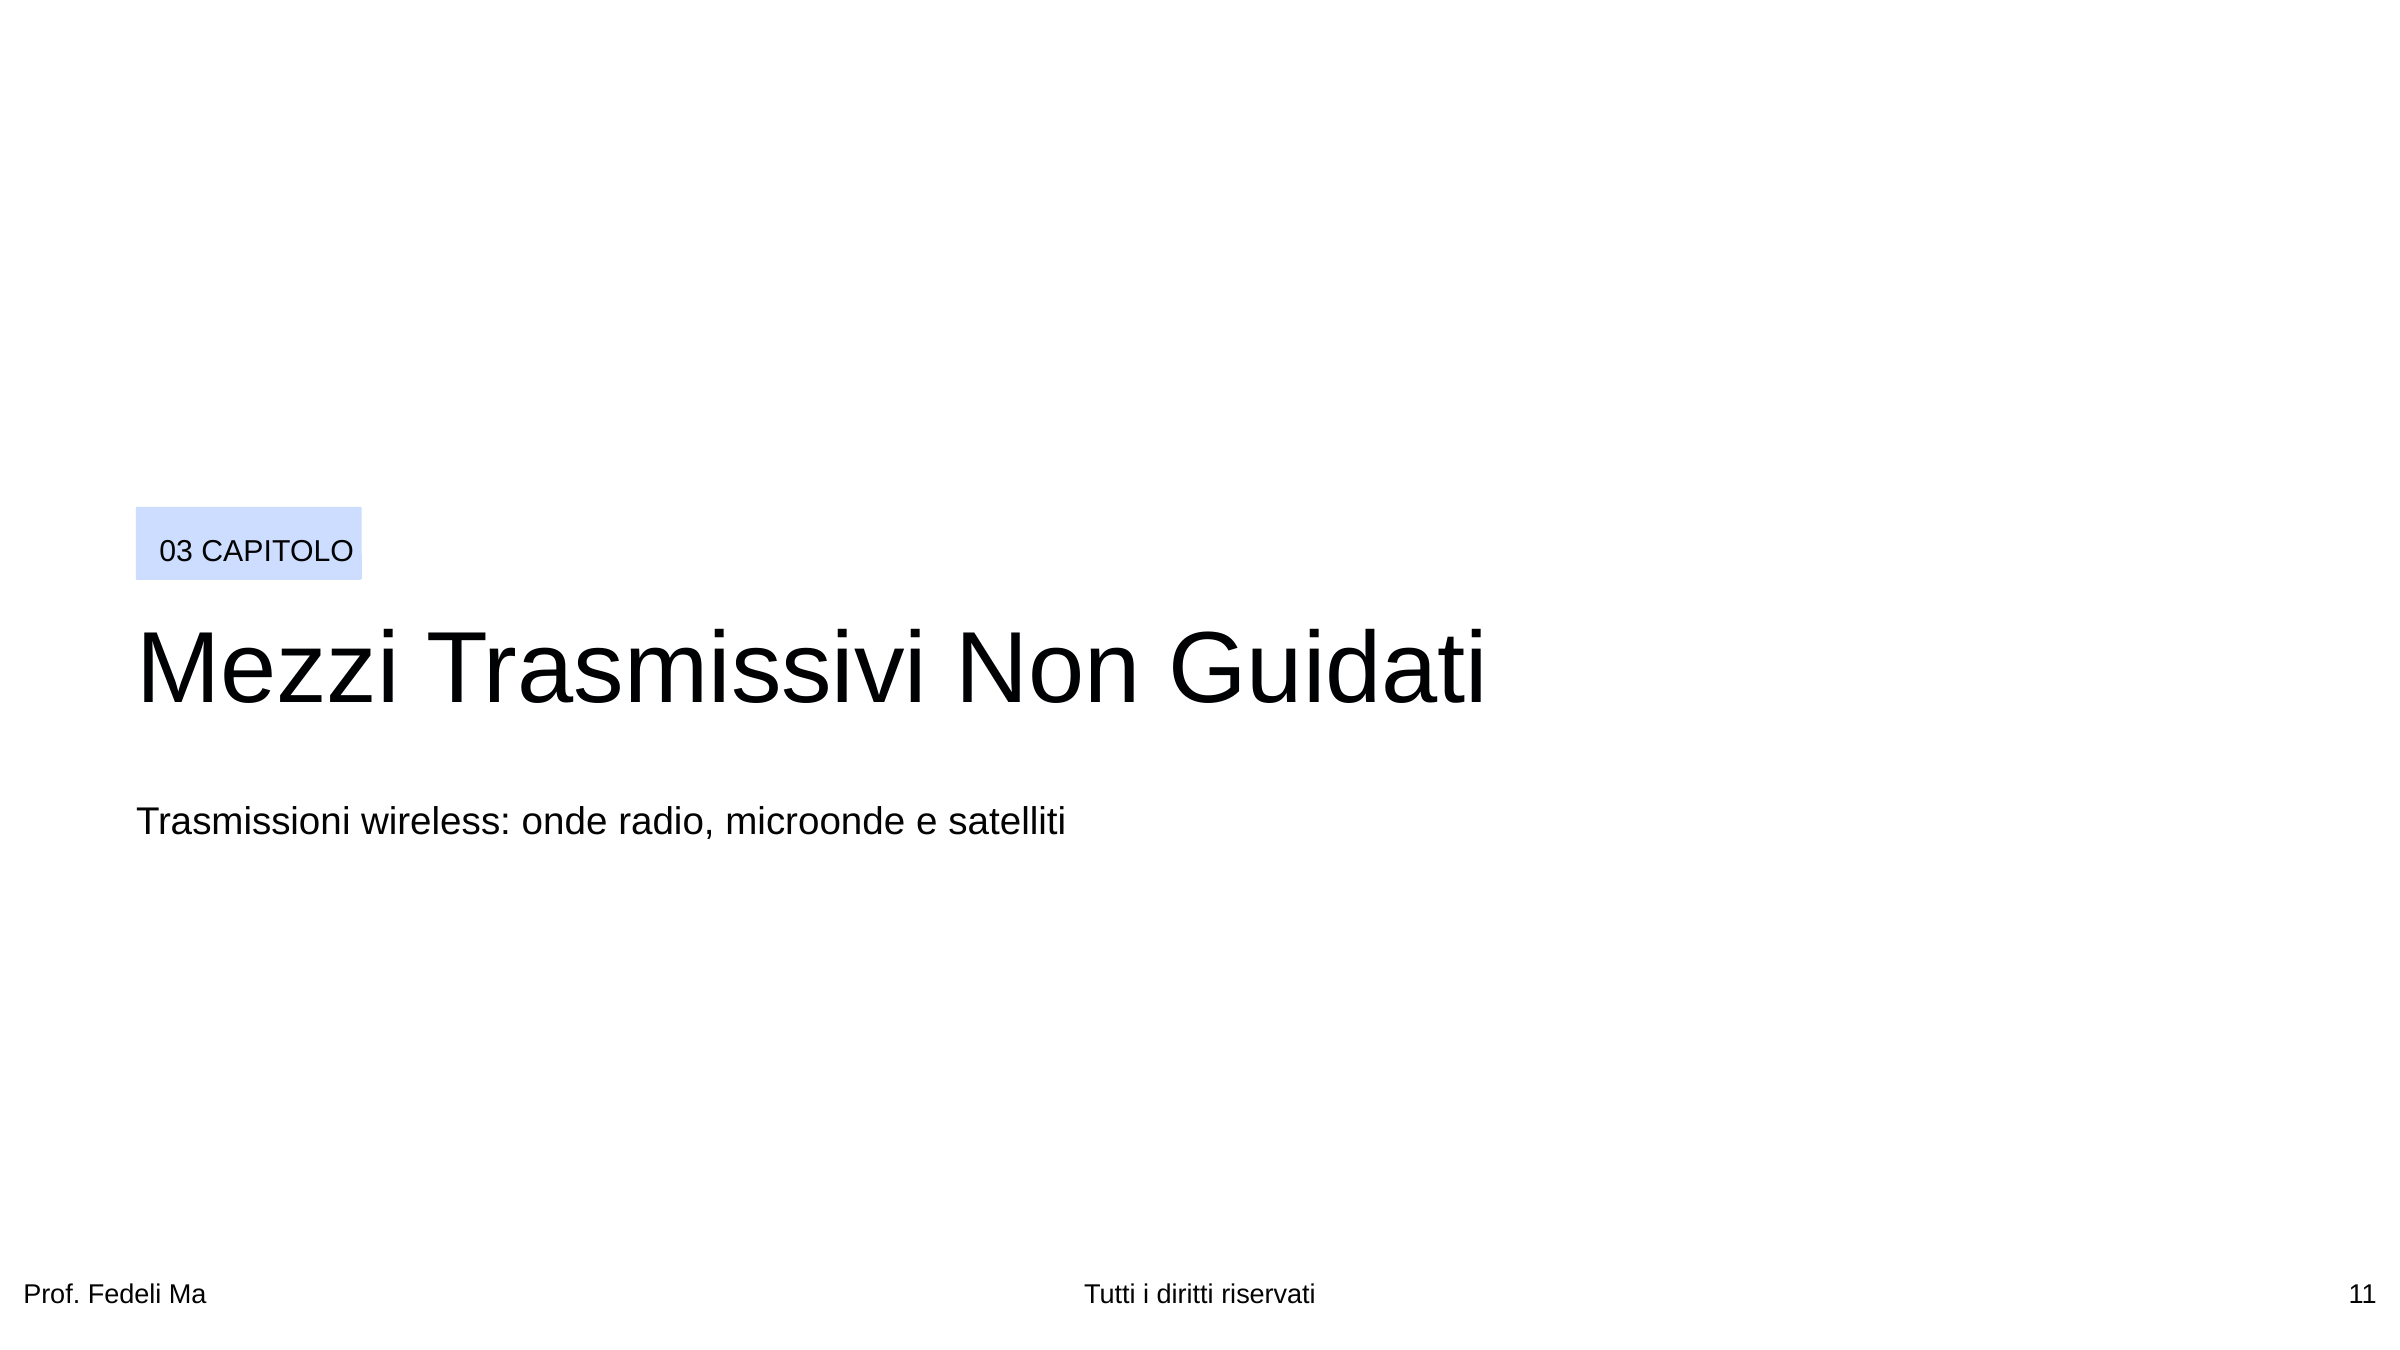

03 CAPITOLO
Mezzi Trasmissivi Non Guidati
Trasmissioni wireless: onde radio, microonde e satelliti
Prof. Fedeli Ma
Tutti i diritti riservati
11